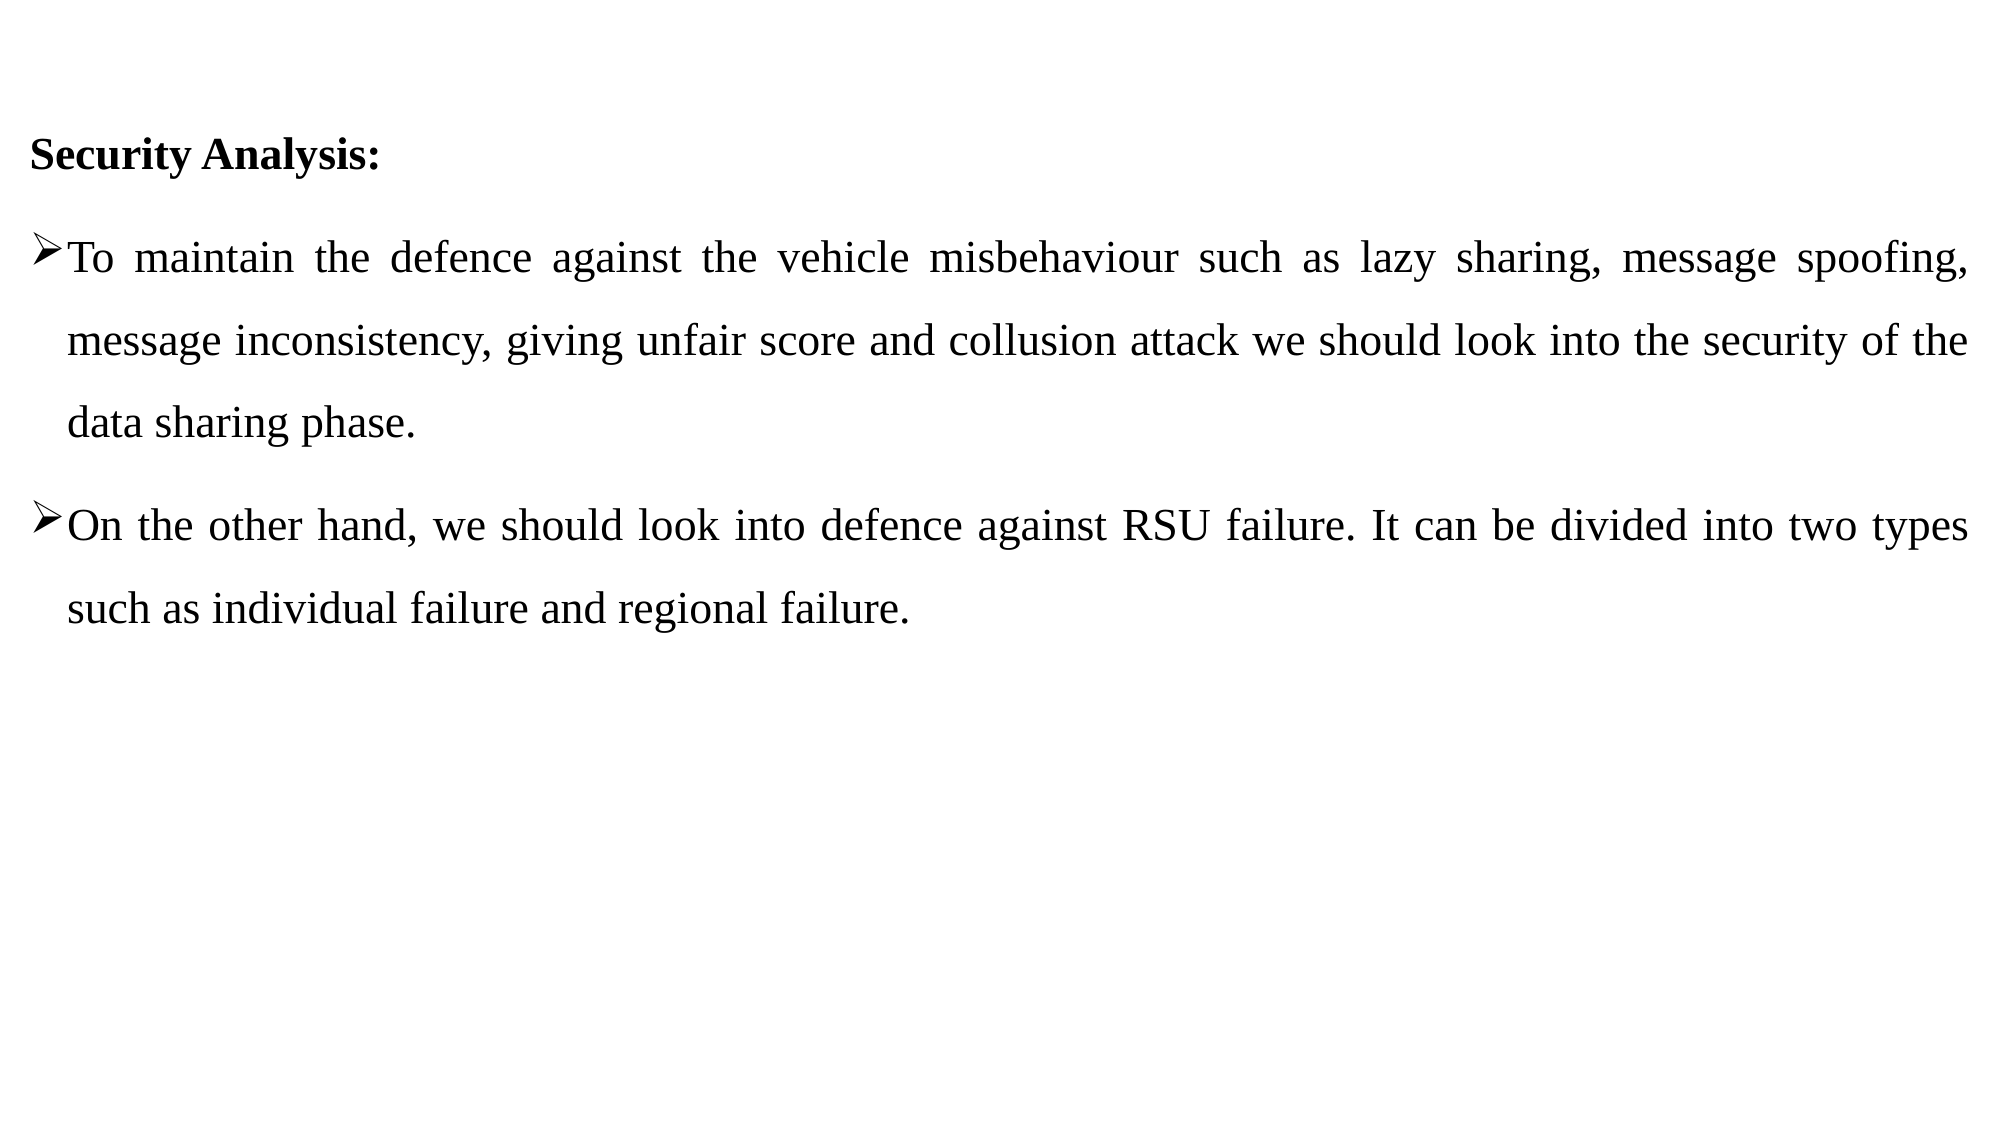

Security Analysis:
To maintain the defence against the vehicle misbehaviour such as lazy sharing, message spoofing, message inconsistency, giving unfair score and collusion attack we should look into the security of the data sharing phase.
On the other hand, we should look into defence against RSU failure. It can be divided into two types such as individual failure and regional failure.